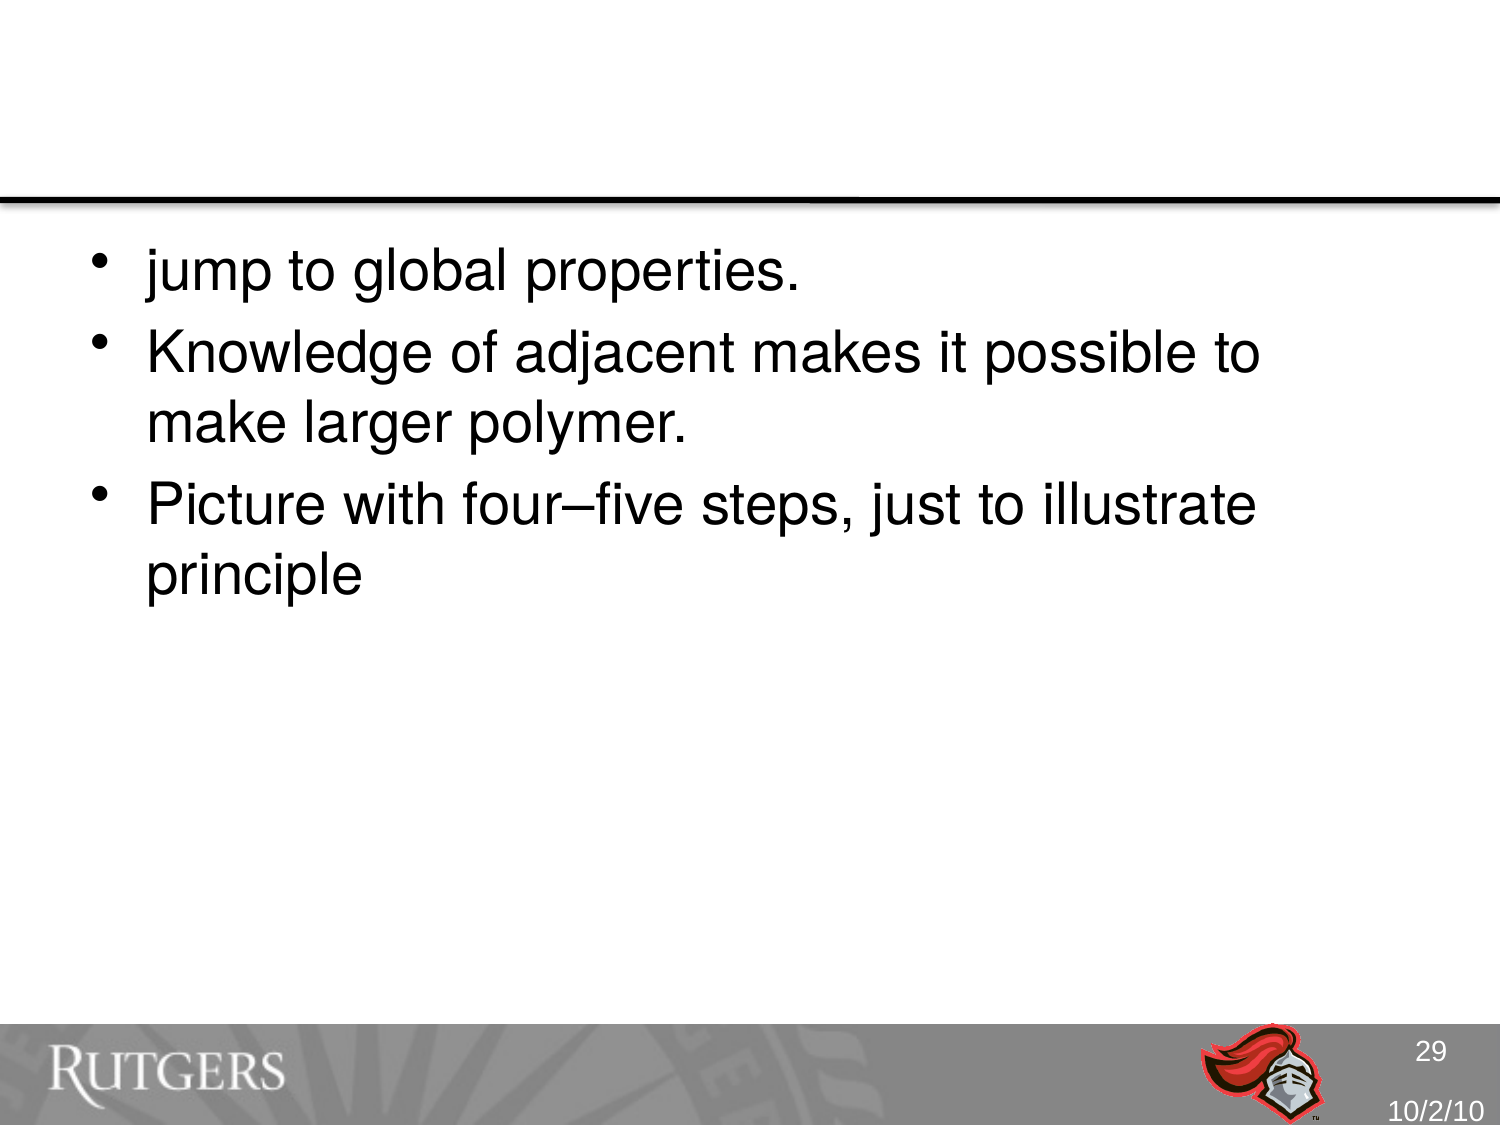

#
jump to global properties.
Knowledge of adjacent makes it possible to make larger polymer.
Picture with four–five steps, just to illustrate principle
29
10/2/10